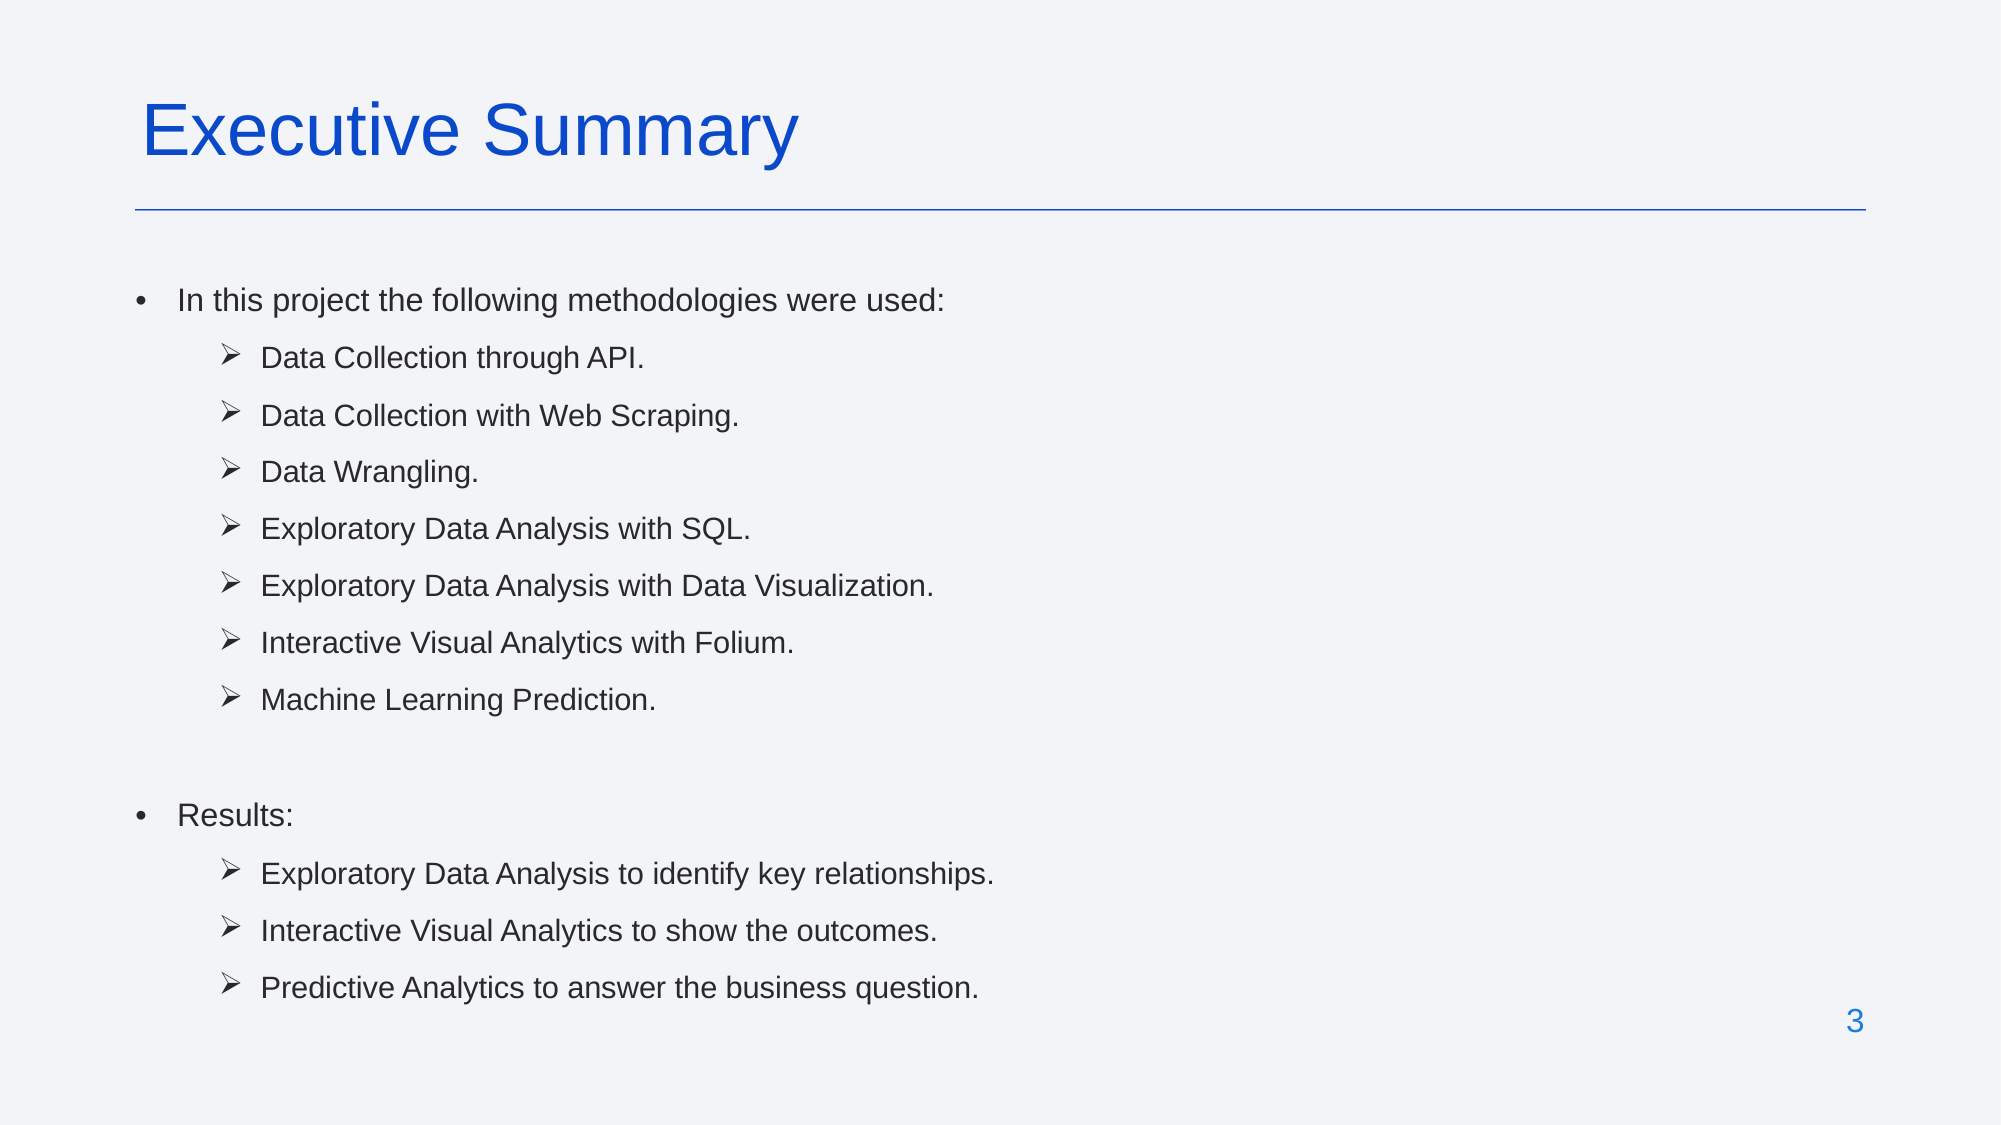

Executive Summary
In this project the following methodologies were used:
Data Collection through API.
Data Collection with Web Scraping.
Data Wrangling.
Exploratory Data Analysis with SQL.
Exploratory Data Analysis with Data Visualization.
Interactive Visual Analytics with Folium.
Machine Learning Prediction.

Results:
Exploratory Data Analysis to identify key relationships.
Interactive Visual Analytics to show the outcomes.
Predictive Analytics to answer the business question.

3